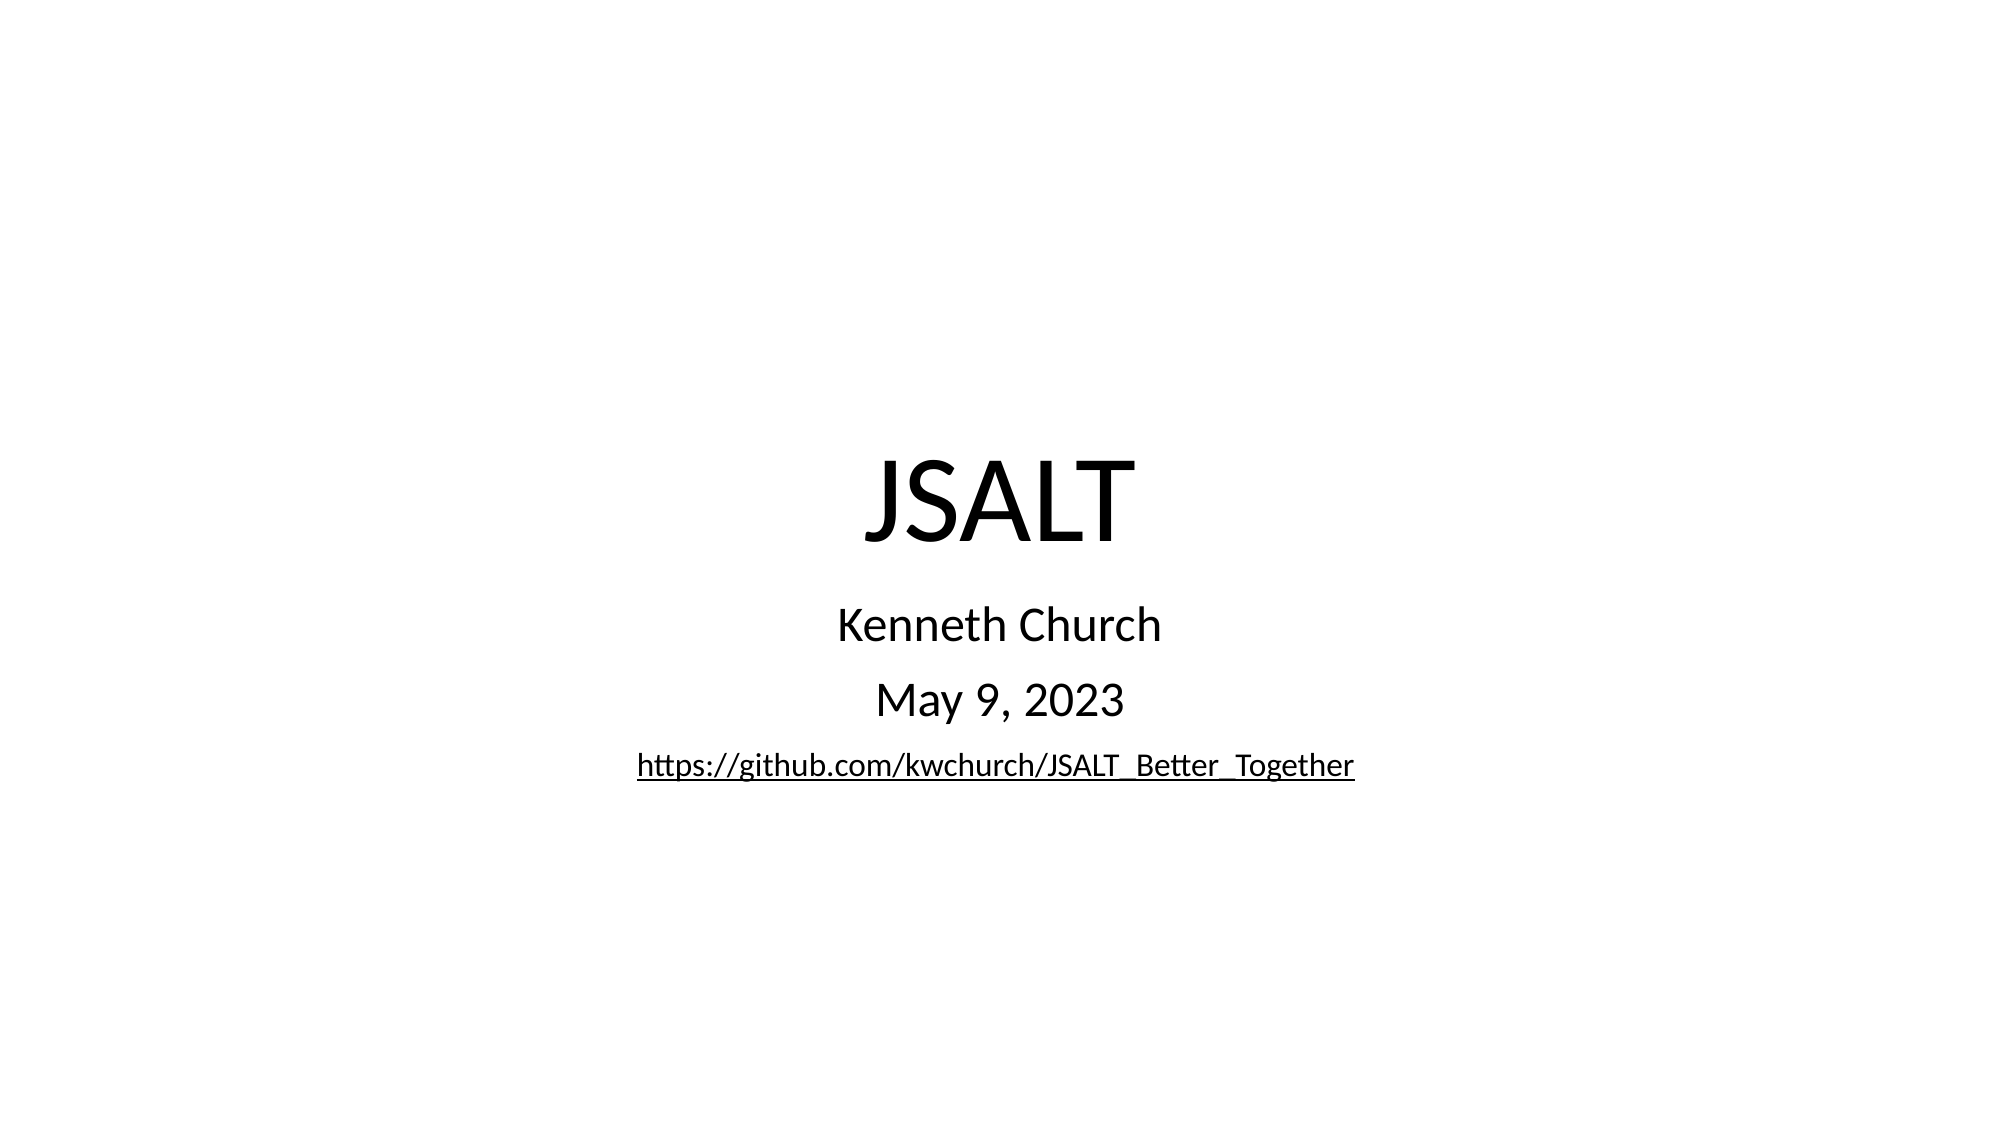

# JSALT
Kenneth Church
May 9, 2023
https://github.com/kwchurch/JSALT_Better_Together